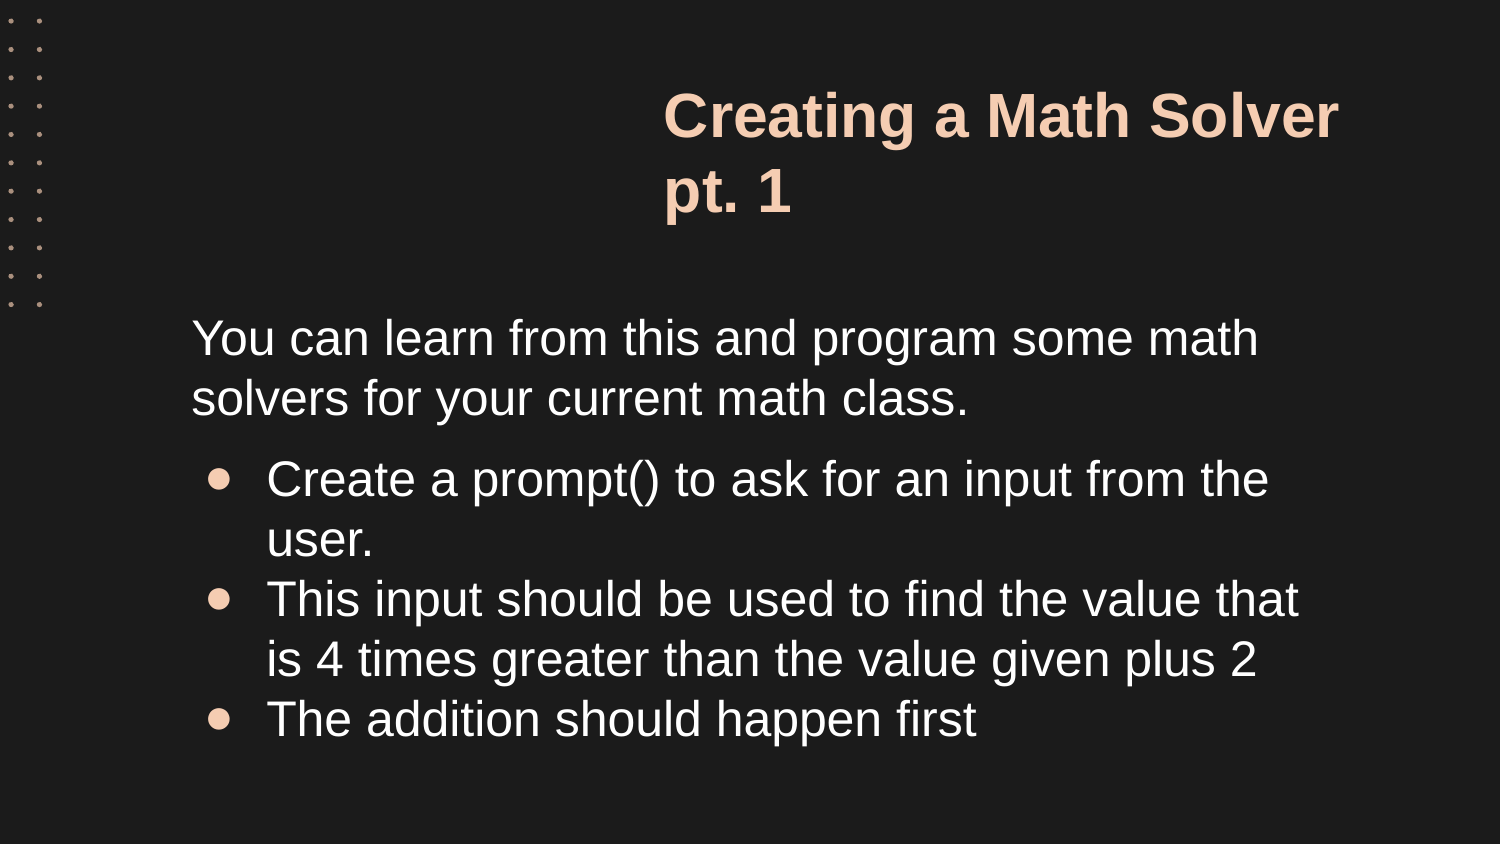

# Creating a Math Solver pt. 1
You can learn from this and program some math solvers for your current math class.
Create a prompt() to ask for an input from the user.
This input should be used to find the value that is 4 times greater than the value given plus 2
The addition should happen first